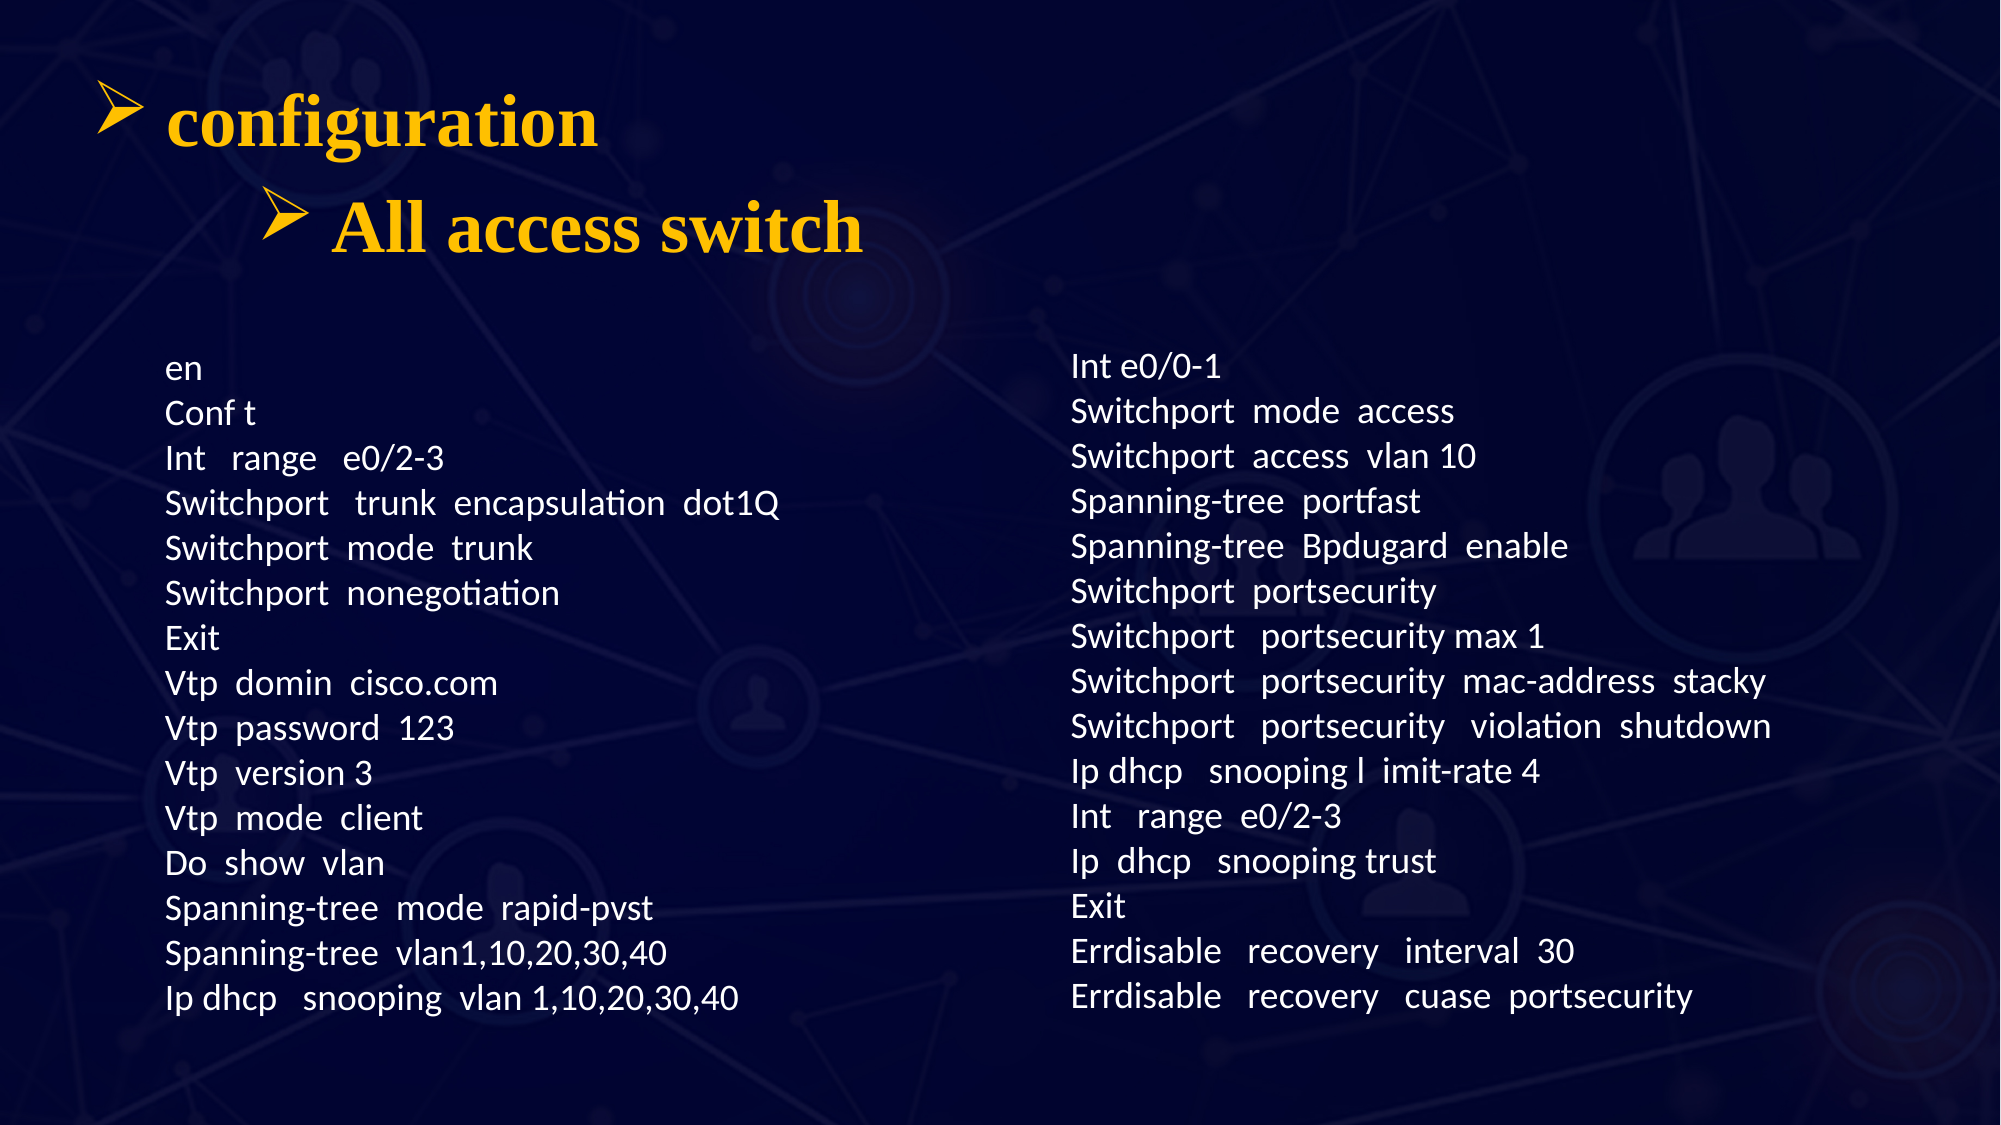

configuration
All access switch
Int e0/0-1
Switchport  mode  access
Switchport  access  vlan 10
Spanning-tree  portfast
Spanning-tree  Bpdugard  enable
Switchport  portsecurity
Switchport   portsecurity max 1
Switchport   portsecurity  mac-address  stacky
Switchport   portsecurity   violation  shutdown
Ip dhcp   snooping l  imit-rate 4
Int   range  e0/2-3
Ip  dhcp   snooping trust
Exit
Errdisable   recovery   interval  30
Errdisable   recovery   cuase  portsecurity

en
Conf t
Int   range   e0/2-3
Switchport   trunk  encapsulation  dot1Q
Switchport  mode  trunk
Switchport  nonegotiation
Exit
Vtp  domin  cisco.com
Vtp  password  123
Vtp  version 3
Vtp  mode  client
Do  show  vlan
Spanning-tree  mode  rapid-pvst
Spanning-tree  vlan1,10,20,30,40
Ip dhcp   snooping  vlan 1,10,20,30,40